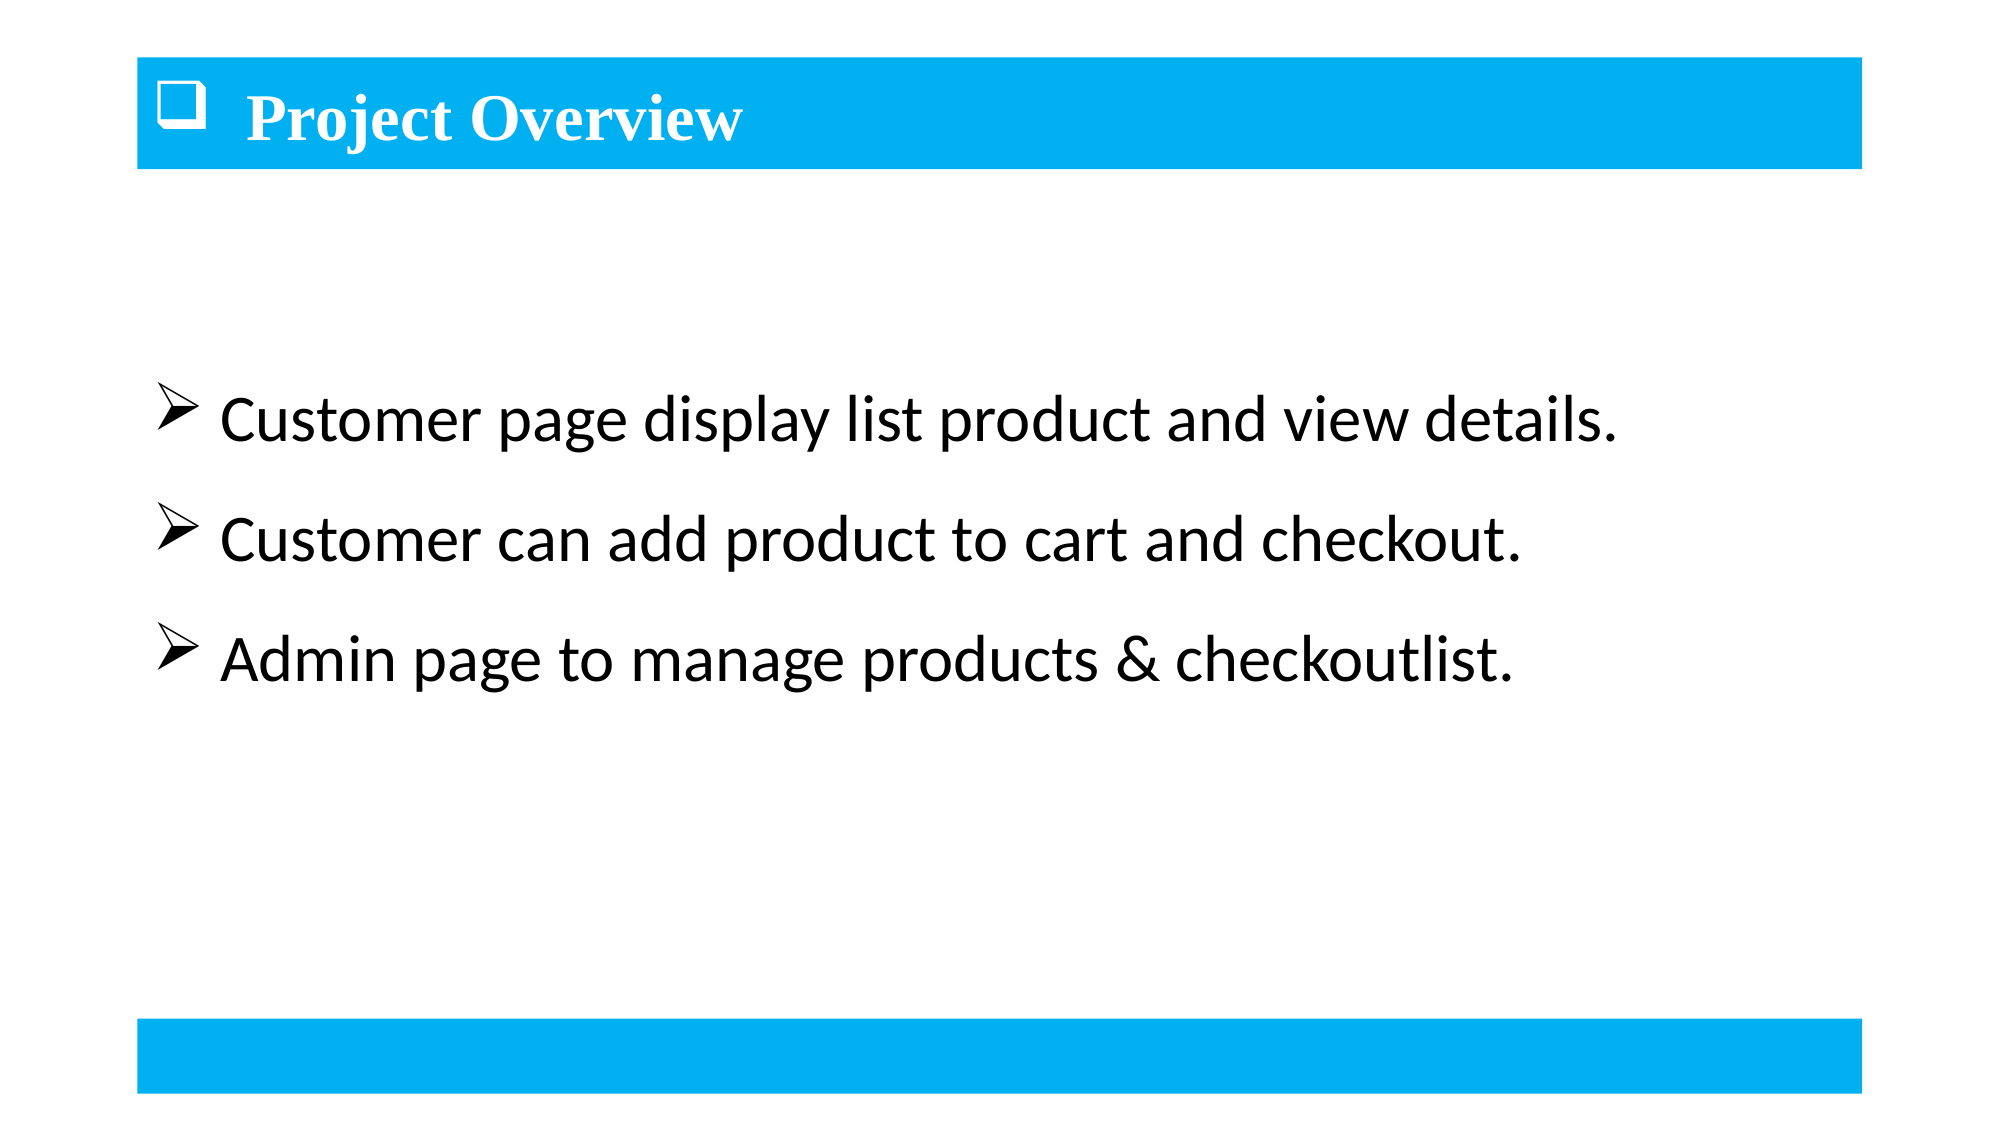

Project Overview

 Customer page display list product and view details.
 Customer can add product to cart and checkout.
 Admin page to manage products & checkoutlist.